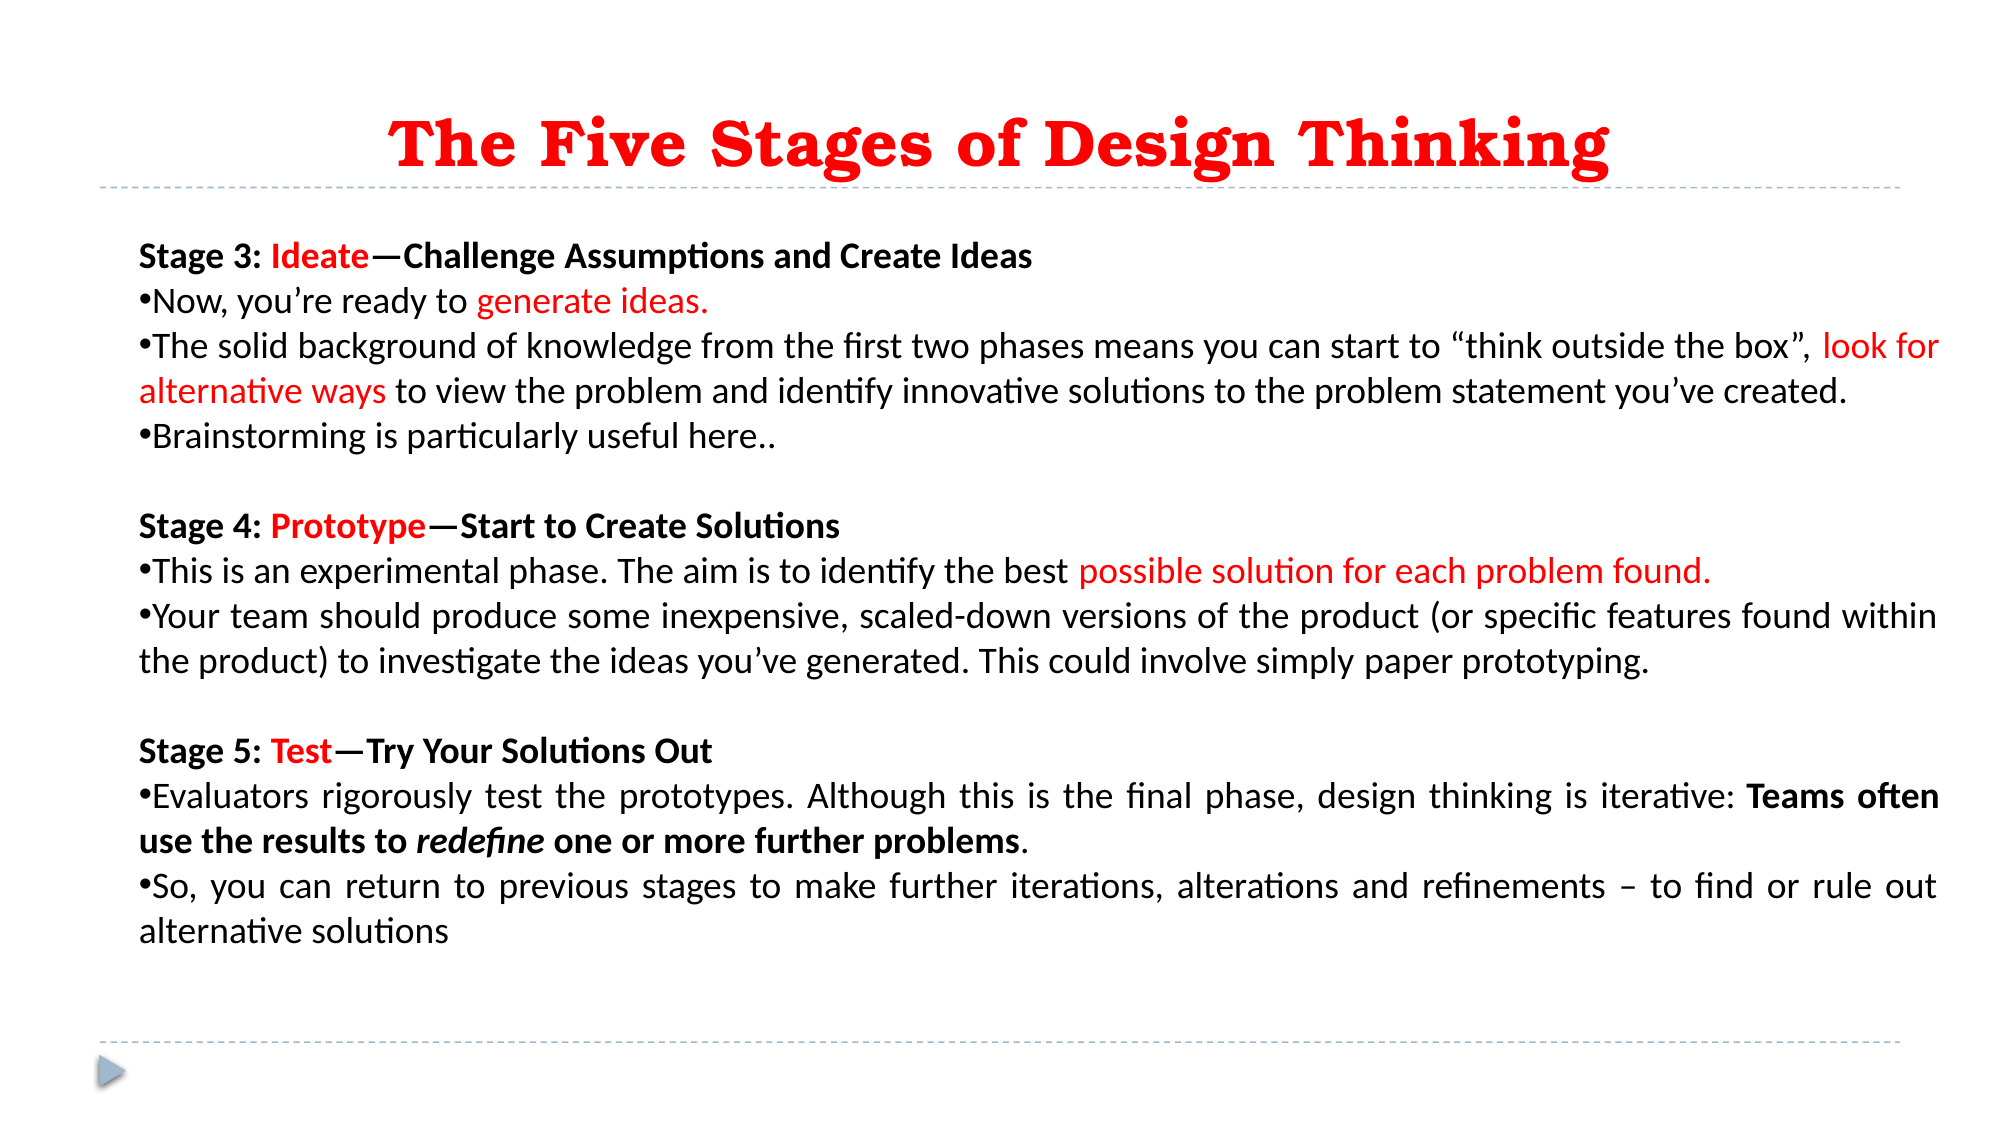

# The Five Stages of Design Thinking
Stage 3: Ideate—Challenge Assumptions and Create Ideas
Now, you’re ready to generate ideas.
The solid background of knowledge from the first two phases means you can start to “think outside the box”, look for alternative ways to view the problem and identify innovative solutions to the problem statement you’ve created.
Brainstorming is particularly useful here..

Stage 4: Prototype—Start to Create Solutions
This is an experimental phase. The aim is to identify the best possible solution for each problem found.
Your team should produce some inexpensive, scaled-down versions of the product (or specific features found within the product) to investigate the ideas you’ve generated. This could involve simply paper prototyping.

Stage 5: Test—Try Your Solutions Out
Evaluators rigorously test the prototypes. Although this is the final phase, design thinking is iterative: Teams often use the results to redefine one or more further problems.
So, you can return to previous stages to make further iterations, alterations and refinements – to find or rule out alternative solutions